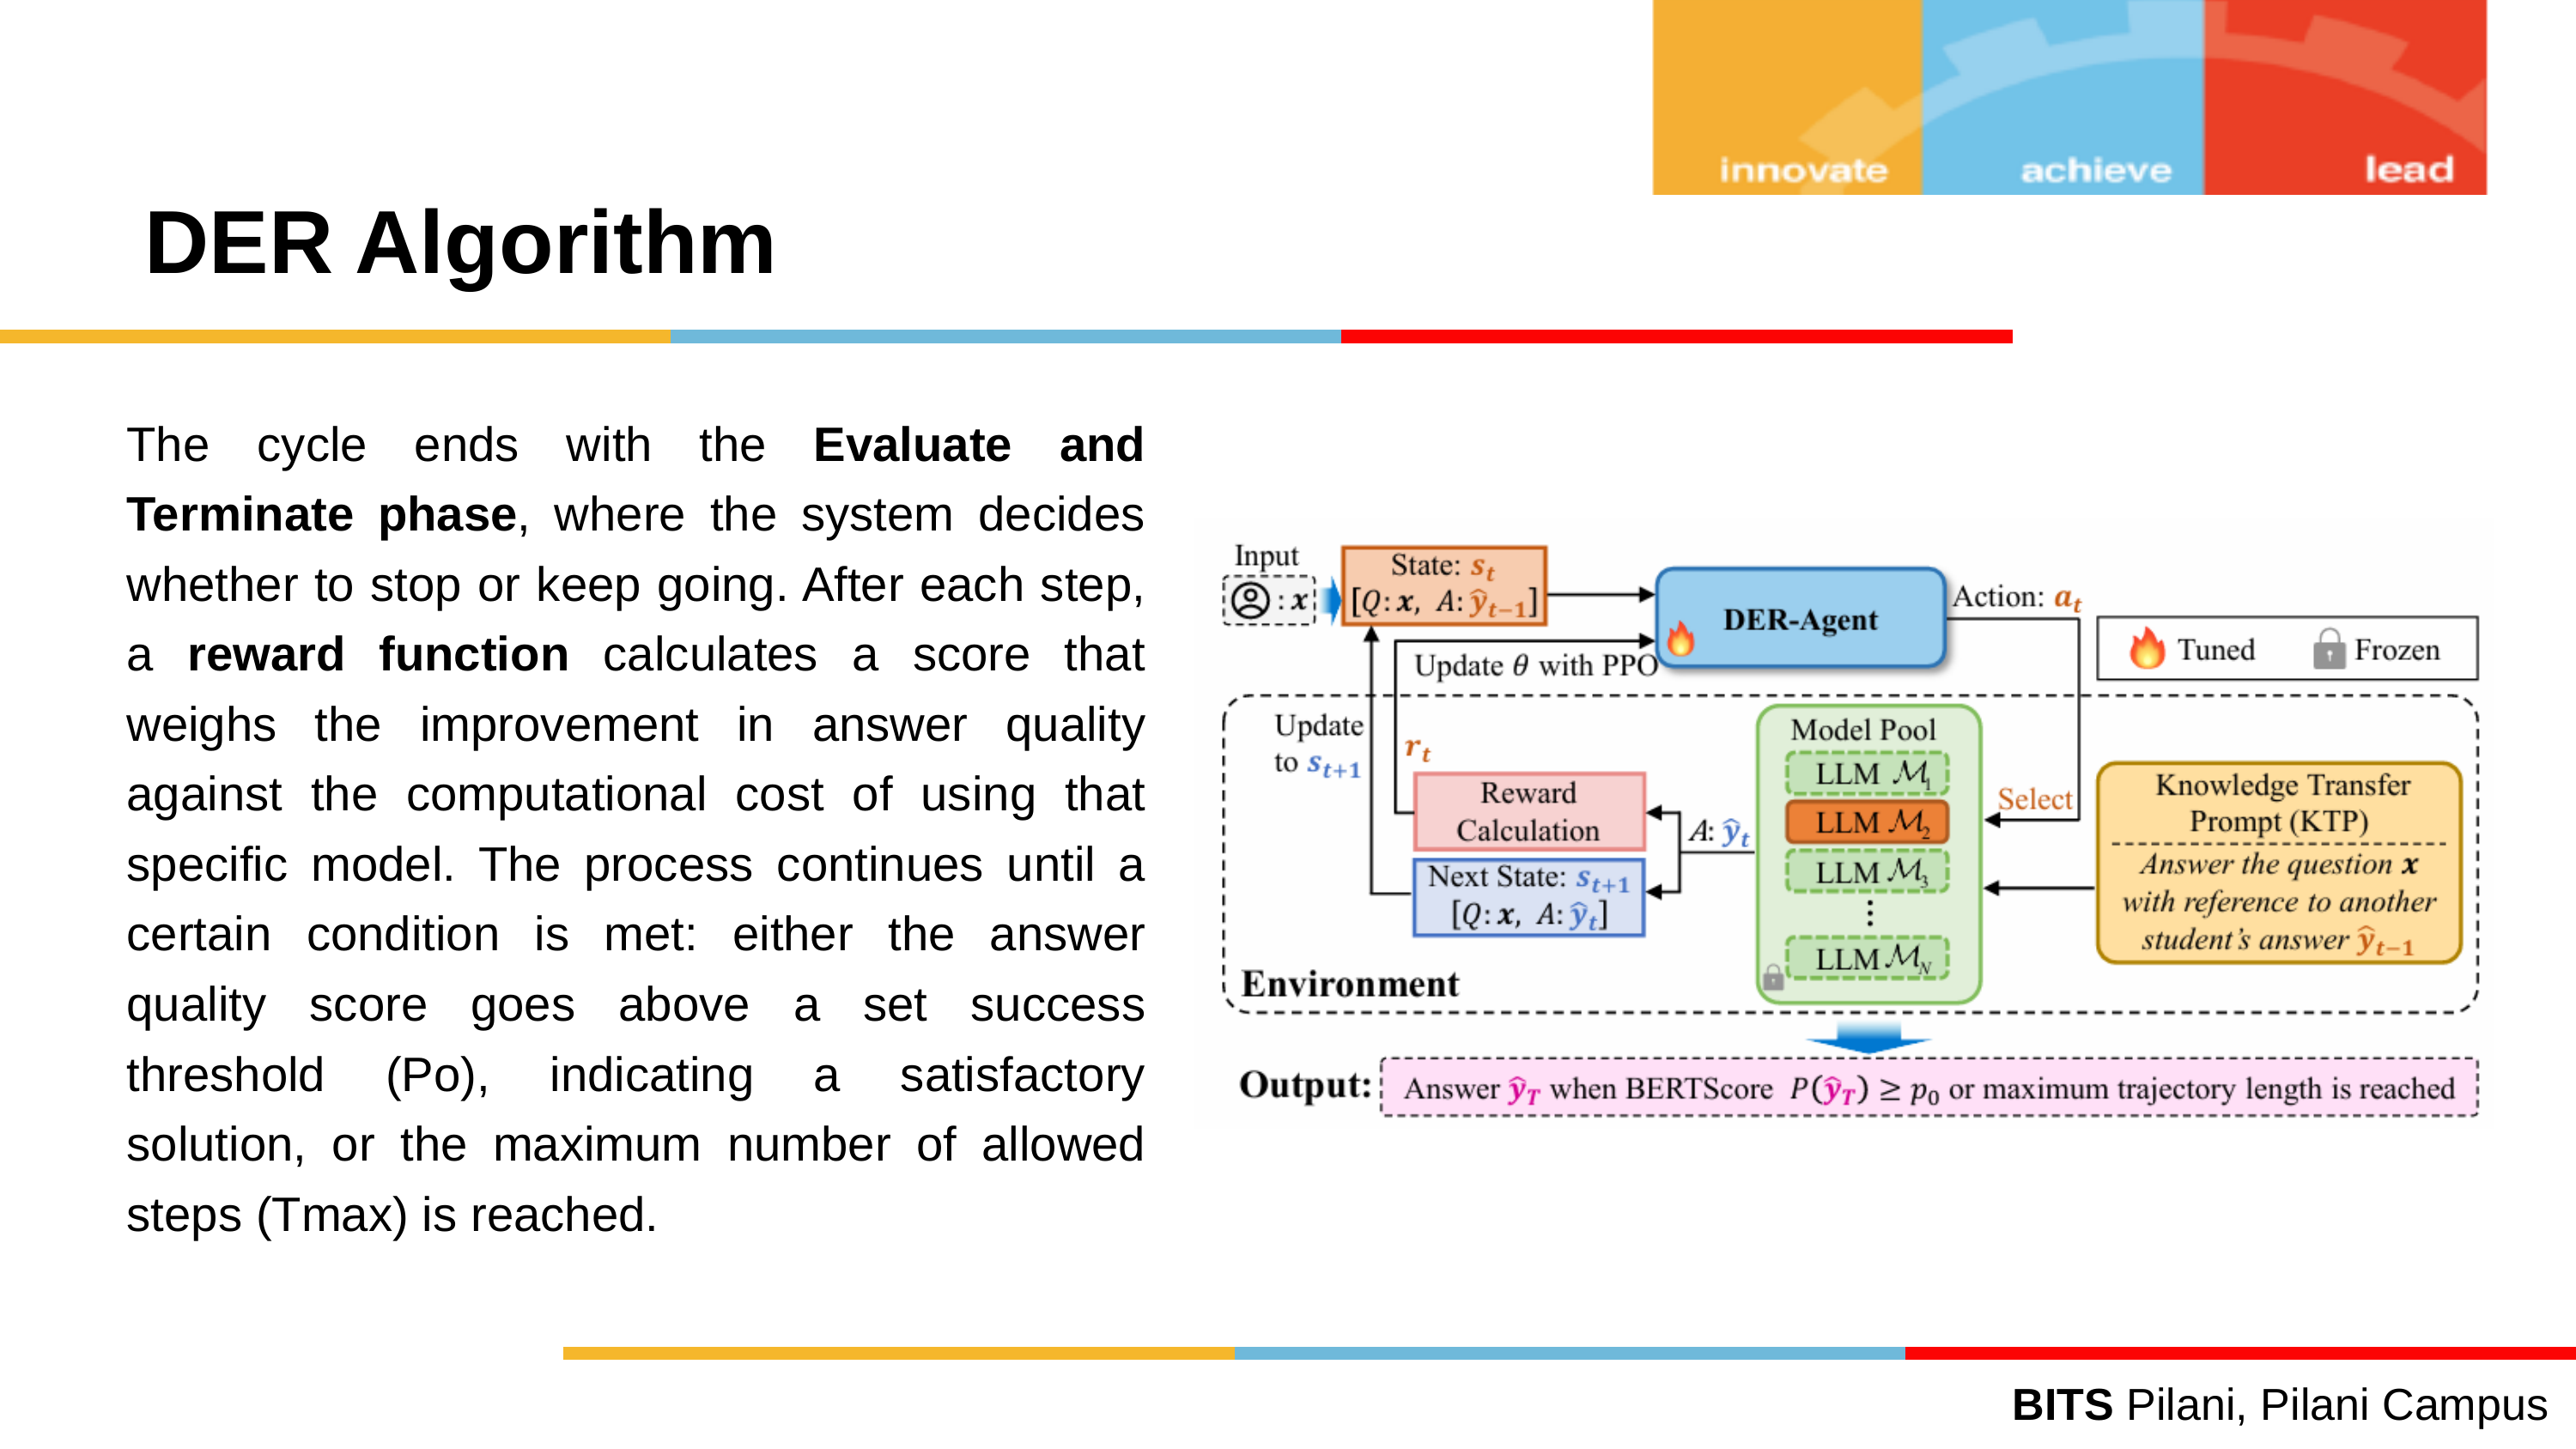

DER Algorithm

The cycle ends with the Evaluate and Terminate phase, where the system decides whether to stop or keep going. After each step, a reward function calculates a score that weighs the improvement in answer quality against the computational cost of using that specific model. The process continues until a certain condition is met: either the answer quality score goes above a set success threshold (Po), indicating a satisfactory solution, or the maximum number of allowed steps (Tmax) is reached.

BITS Pilani, Pilani Campus